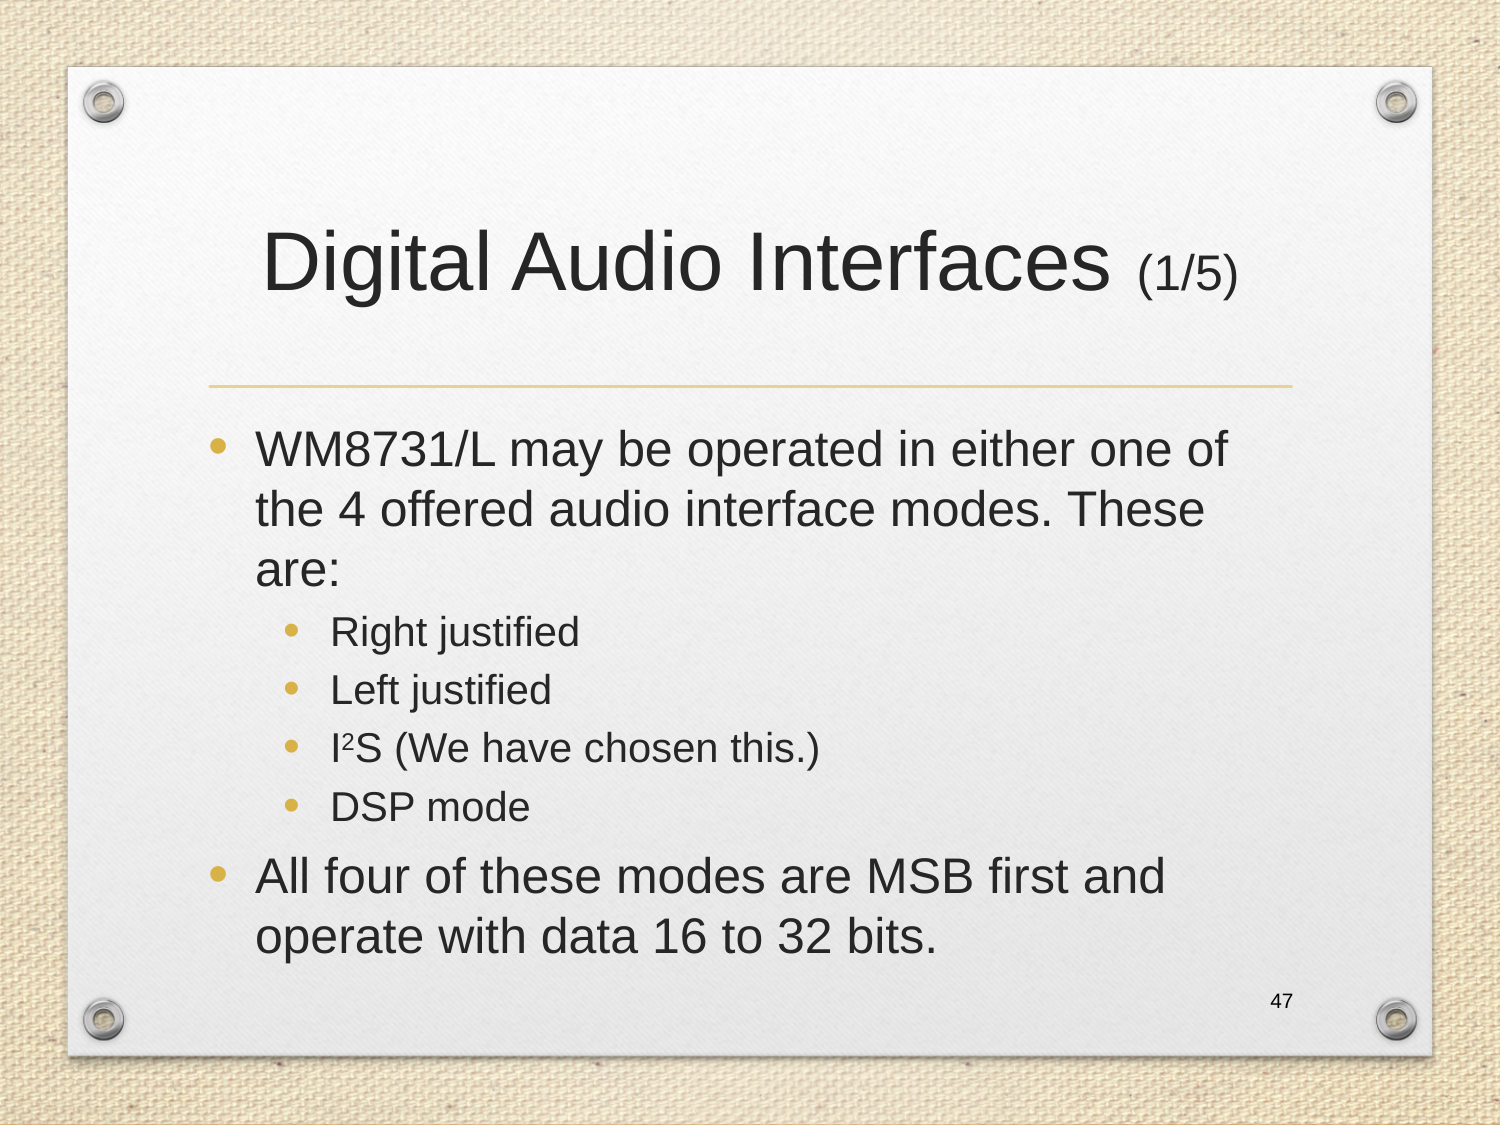

# Digital Audio Interfaces (1/5)
WM8731/L may be operated in either one of the 4 offered audio interface modes. These are:
Right justified
Left justified
I2S (We have chosen this.)
DSP mode
All four of these modes are MSB first and operate with data 16 to 32 bits.
47